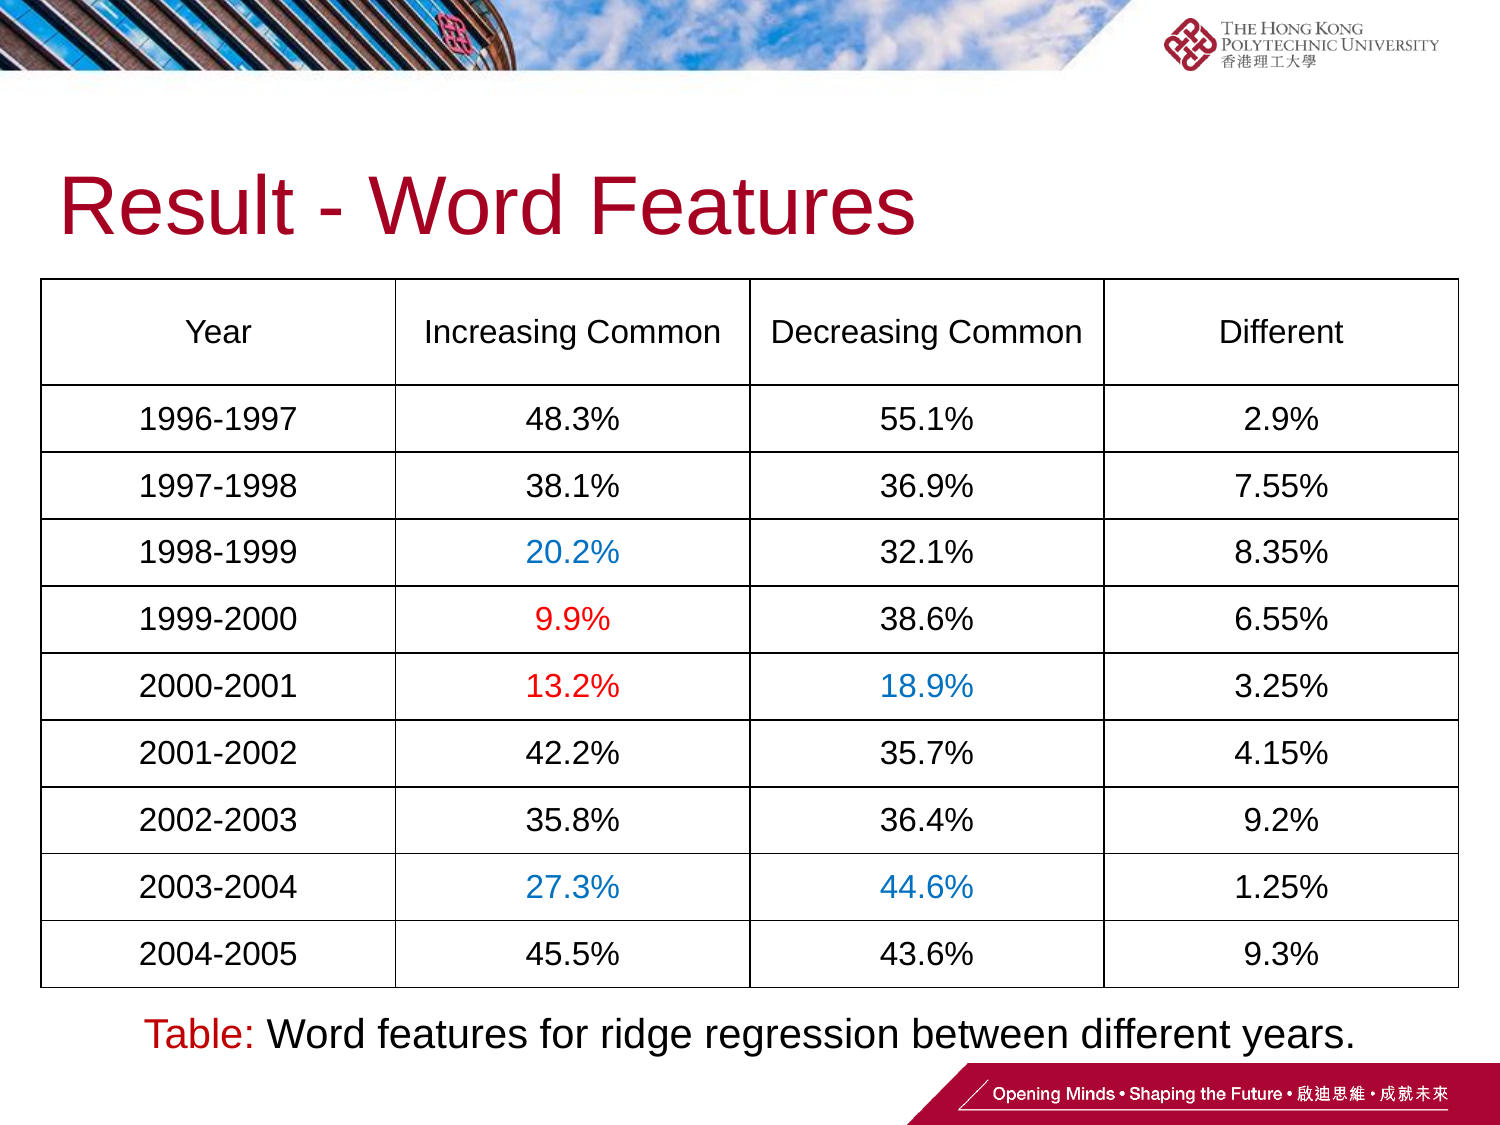

# Result - Word Features
| Year | Increasing Common | Decreasing Common | Different |
| --- | --- | --- | --- |
| 1996-1997 | 48.3% | 55.1% | 2.9% |
| 1997-1998 | 38.1% | 36.9% | 7.55% |
| 1998-1999 | 20.2% | 32.1% | 8.35% |
| 1999-2000 | 9.9% | 38.6% | 6.55% |
| 2000-2001 | 13.2% | 18.9% | 3.25% |
| 2001-2002 | 42.2% | 35.7% | 4.15% |
| 2002-2003 | 35.8% | 36.4% | 9.2% |
| 2003-2004 | 27.3% | 44.6% | 1.25% |
| 2004-2005 | 45.5% | 43.6% | 9.3% |
Table: Word features for ridge regression between different years.